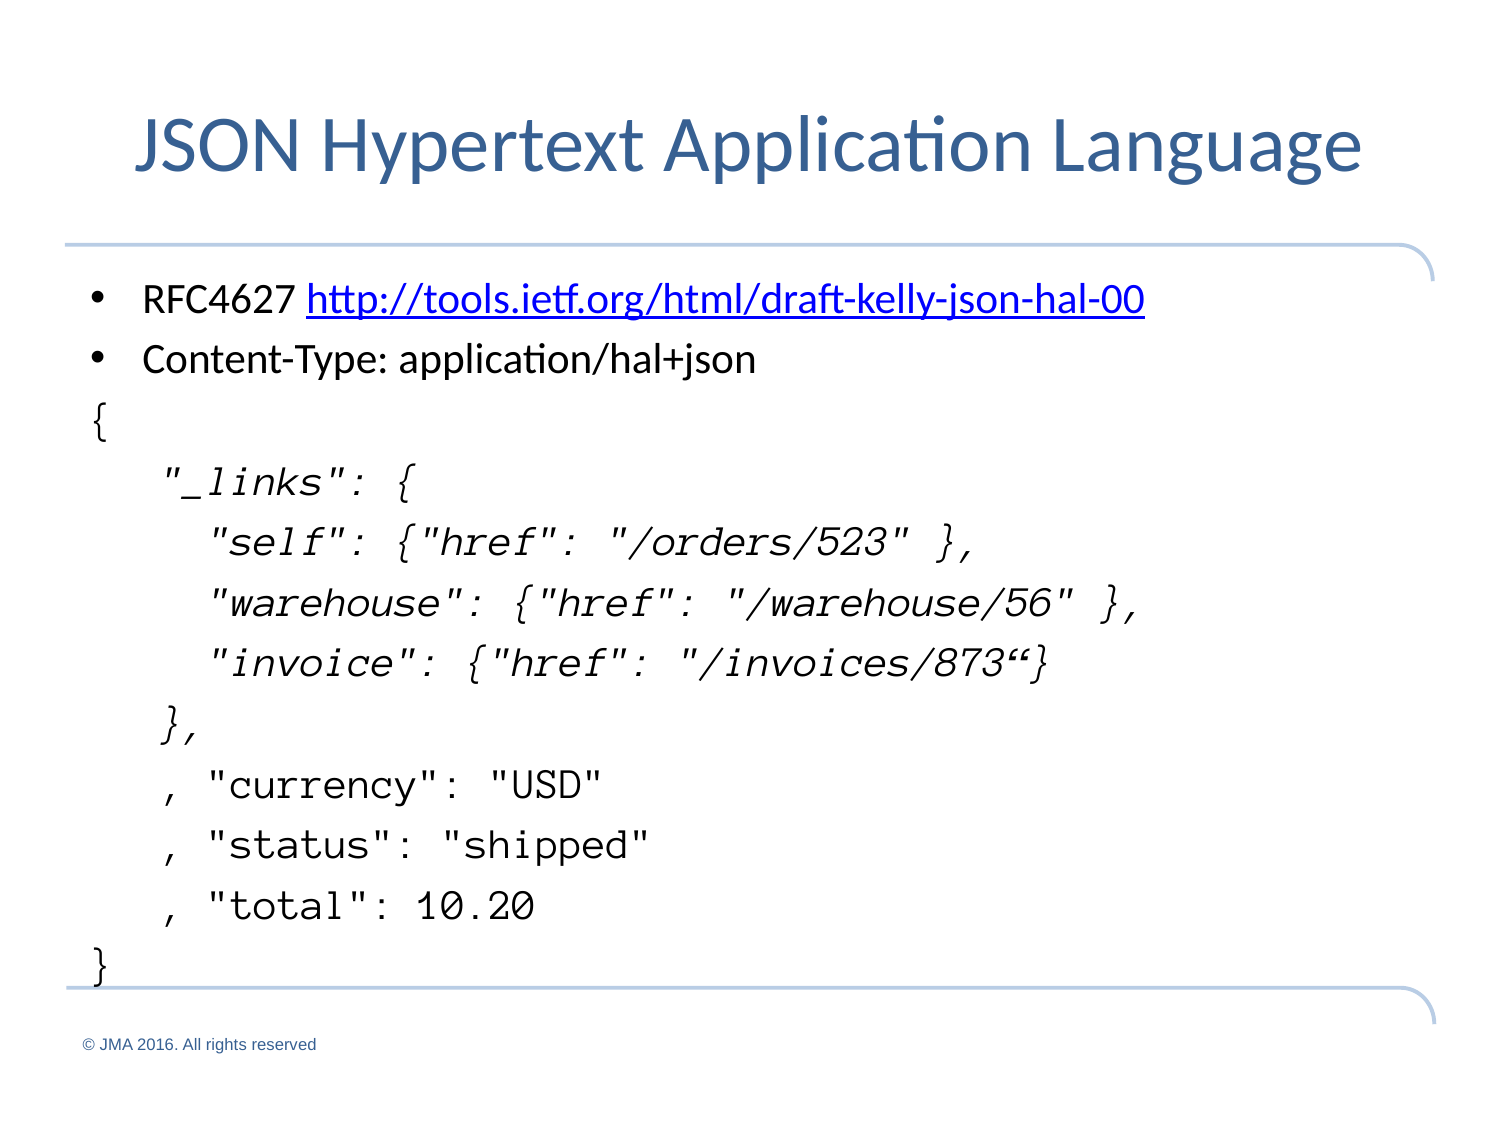

# JSON Hypertext Application Language
RFC4627 http://tools.ietf.org/html/draft-kelly-json-hal-00
Content-Type: application/hal+json
{
   "_links": {
     "self": {"href": "/orders/523" },
     "warehouse": {"href": "/warehouse/56" },
     "invoice": {"href": "/invoices/873“}
   },
   , "currency": "USD"
   , "status": "shipped"
   , "total": 10.20
}